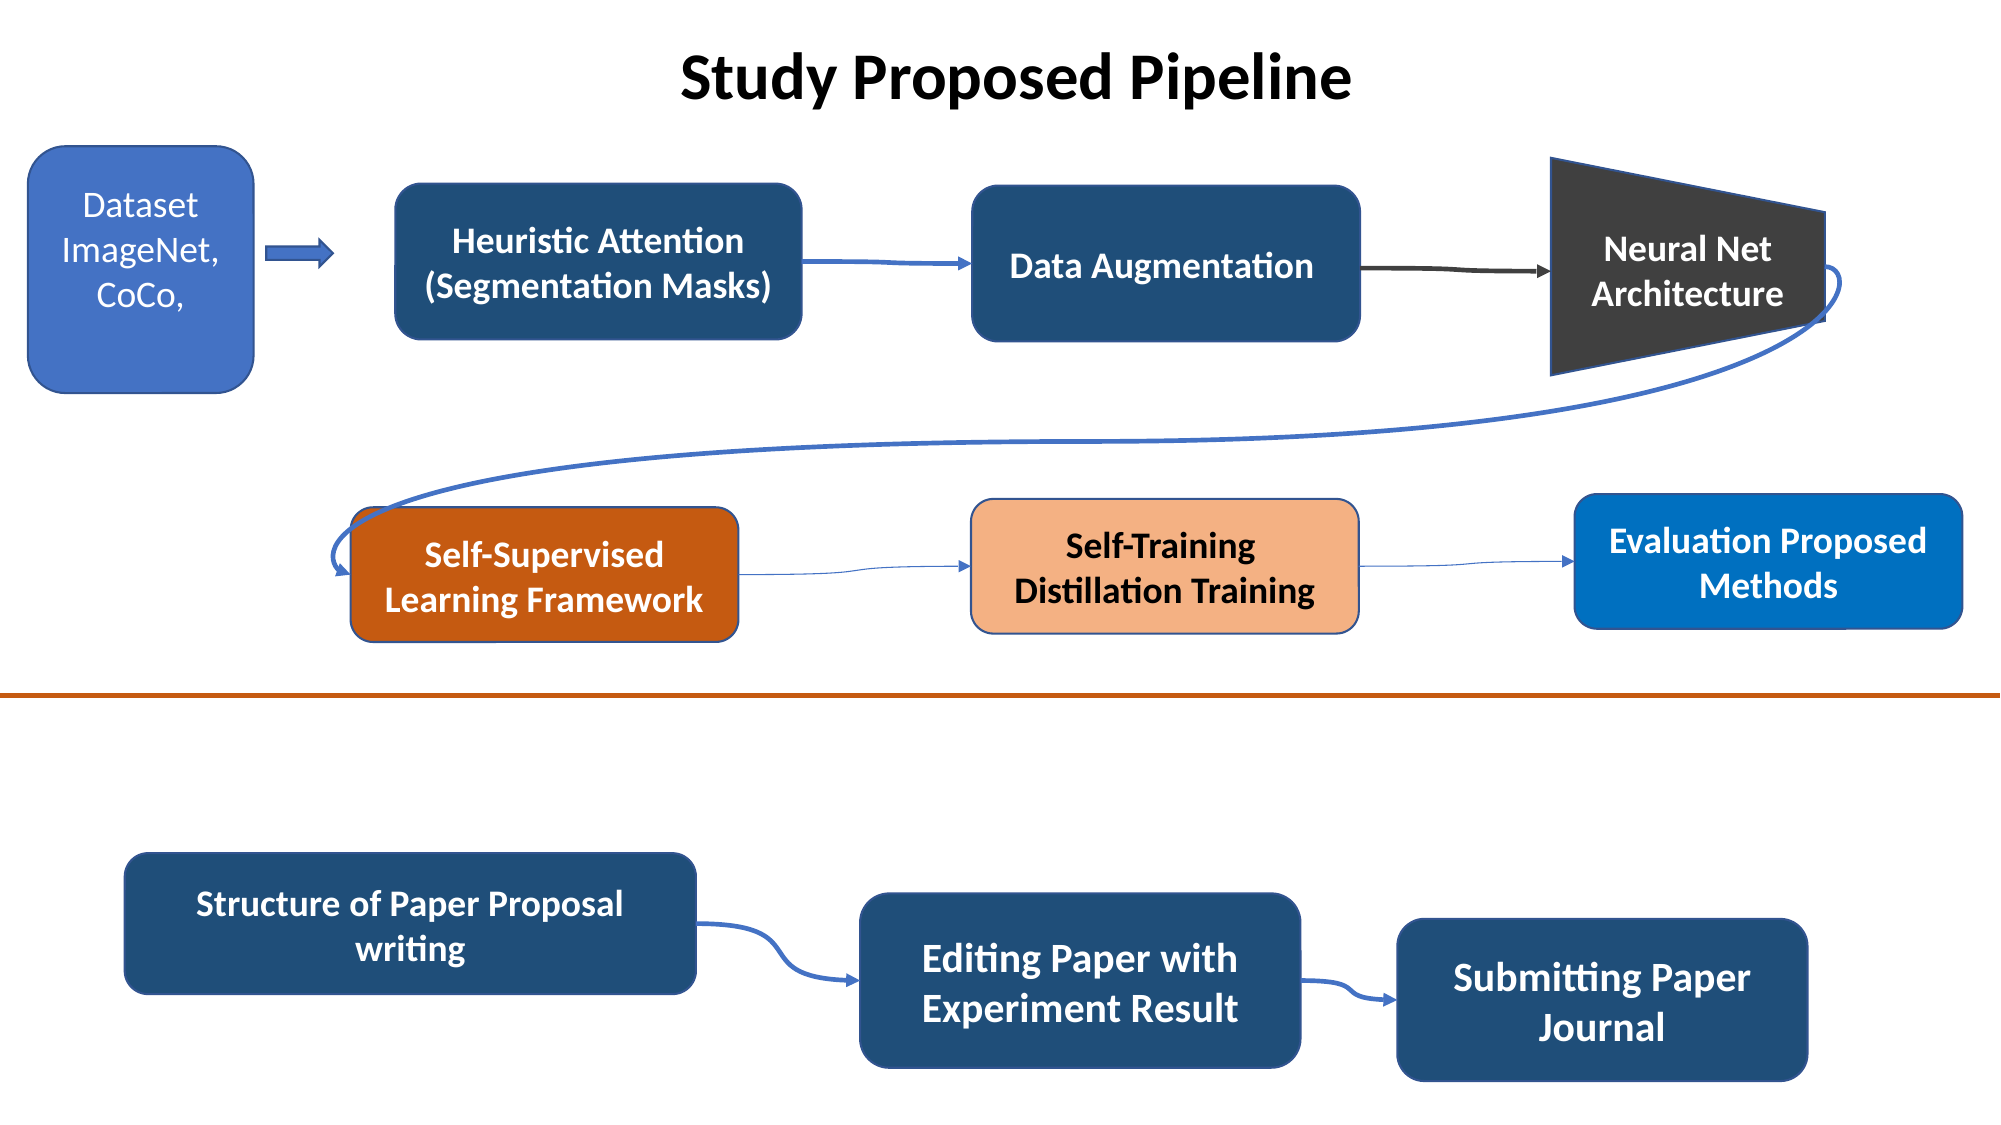

Study Proposed Pipeline

Dataset
ImageNet,
CoCo,

Heuristic Attention (Segmentation Masks)
Data Augmentation
Neural Net Architecture

Evaluation Proposed Methods
Self-Training
Distillation Training
Self-Supervised Learning Framework
Structure of Paper Proposal writing
Editing Paper with Experiment Result
Submit to
Submitting Paper Journal